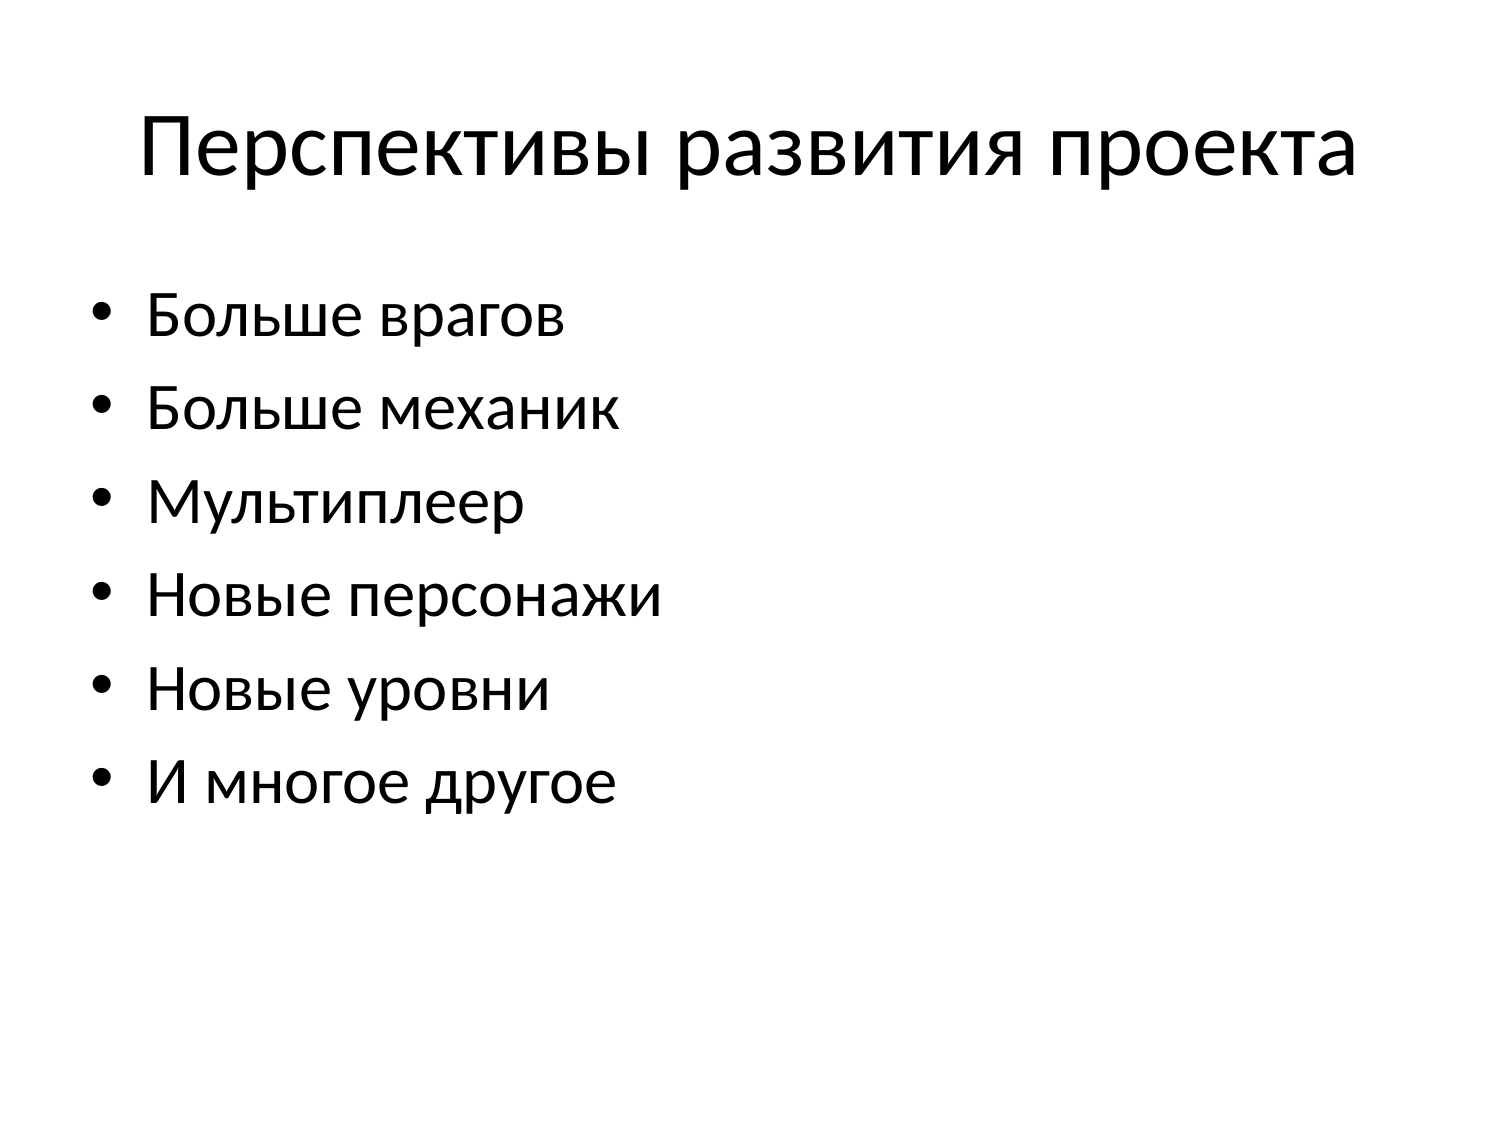

# Перспективы развития проекта
Больше врагов
Больше механик
Мультиплеер
Новые персонажи
Новые уровни
И многое другое